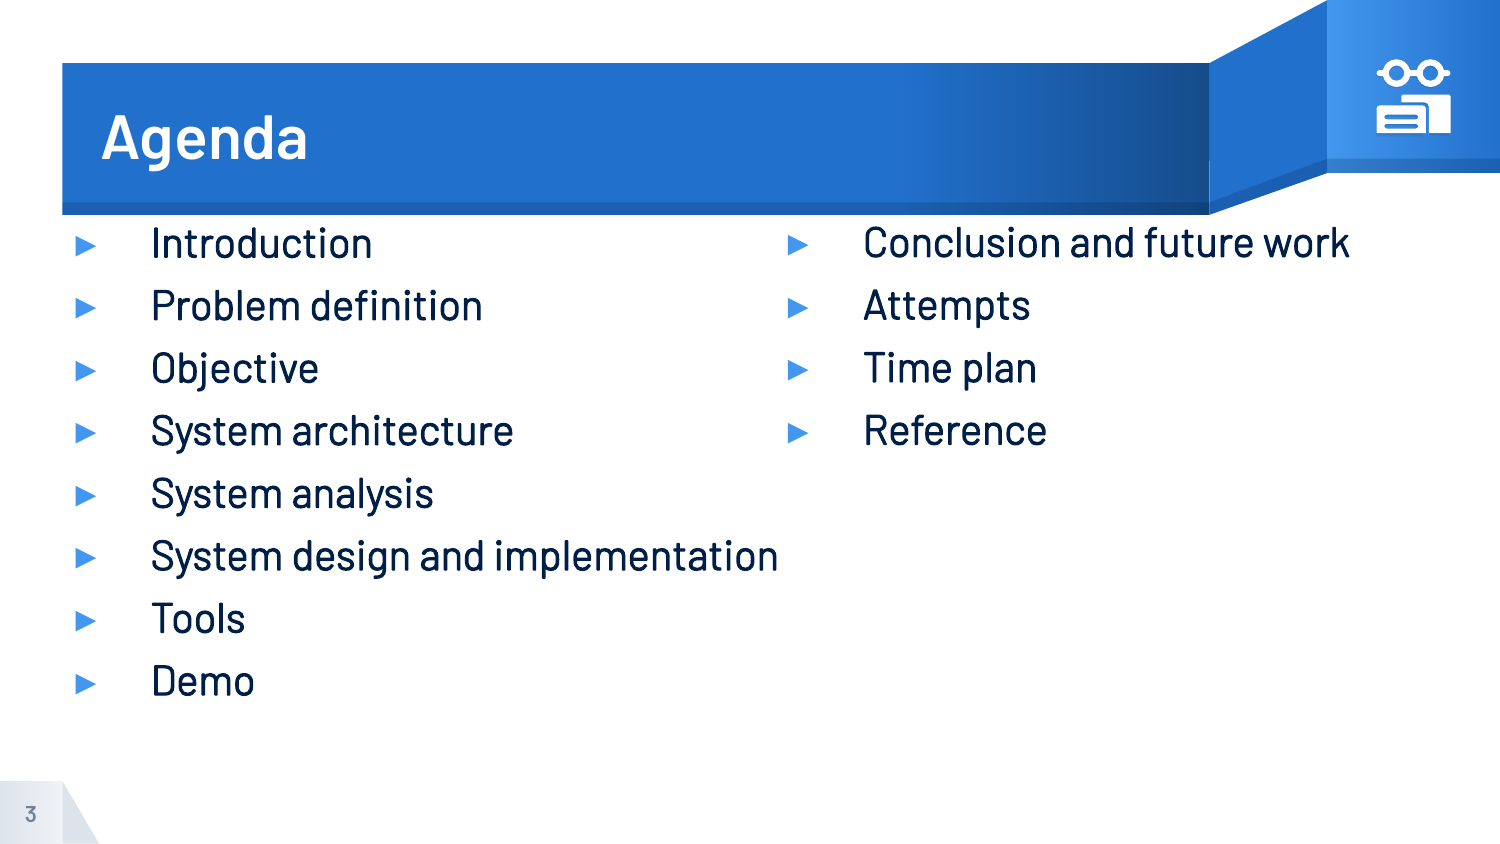

# Agenda
Conclusion and future work
Attempts
Time plan
Reference

Introduction
Problem definition
Objective
System architecture
System analysis
System design and implementation
Tools
Demo

3